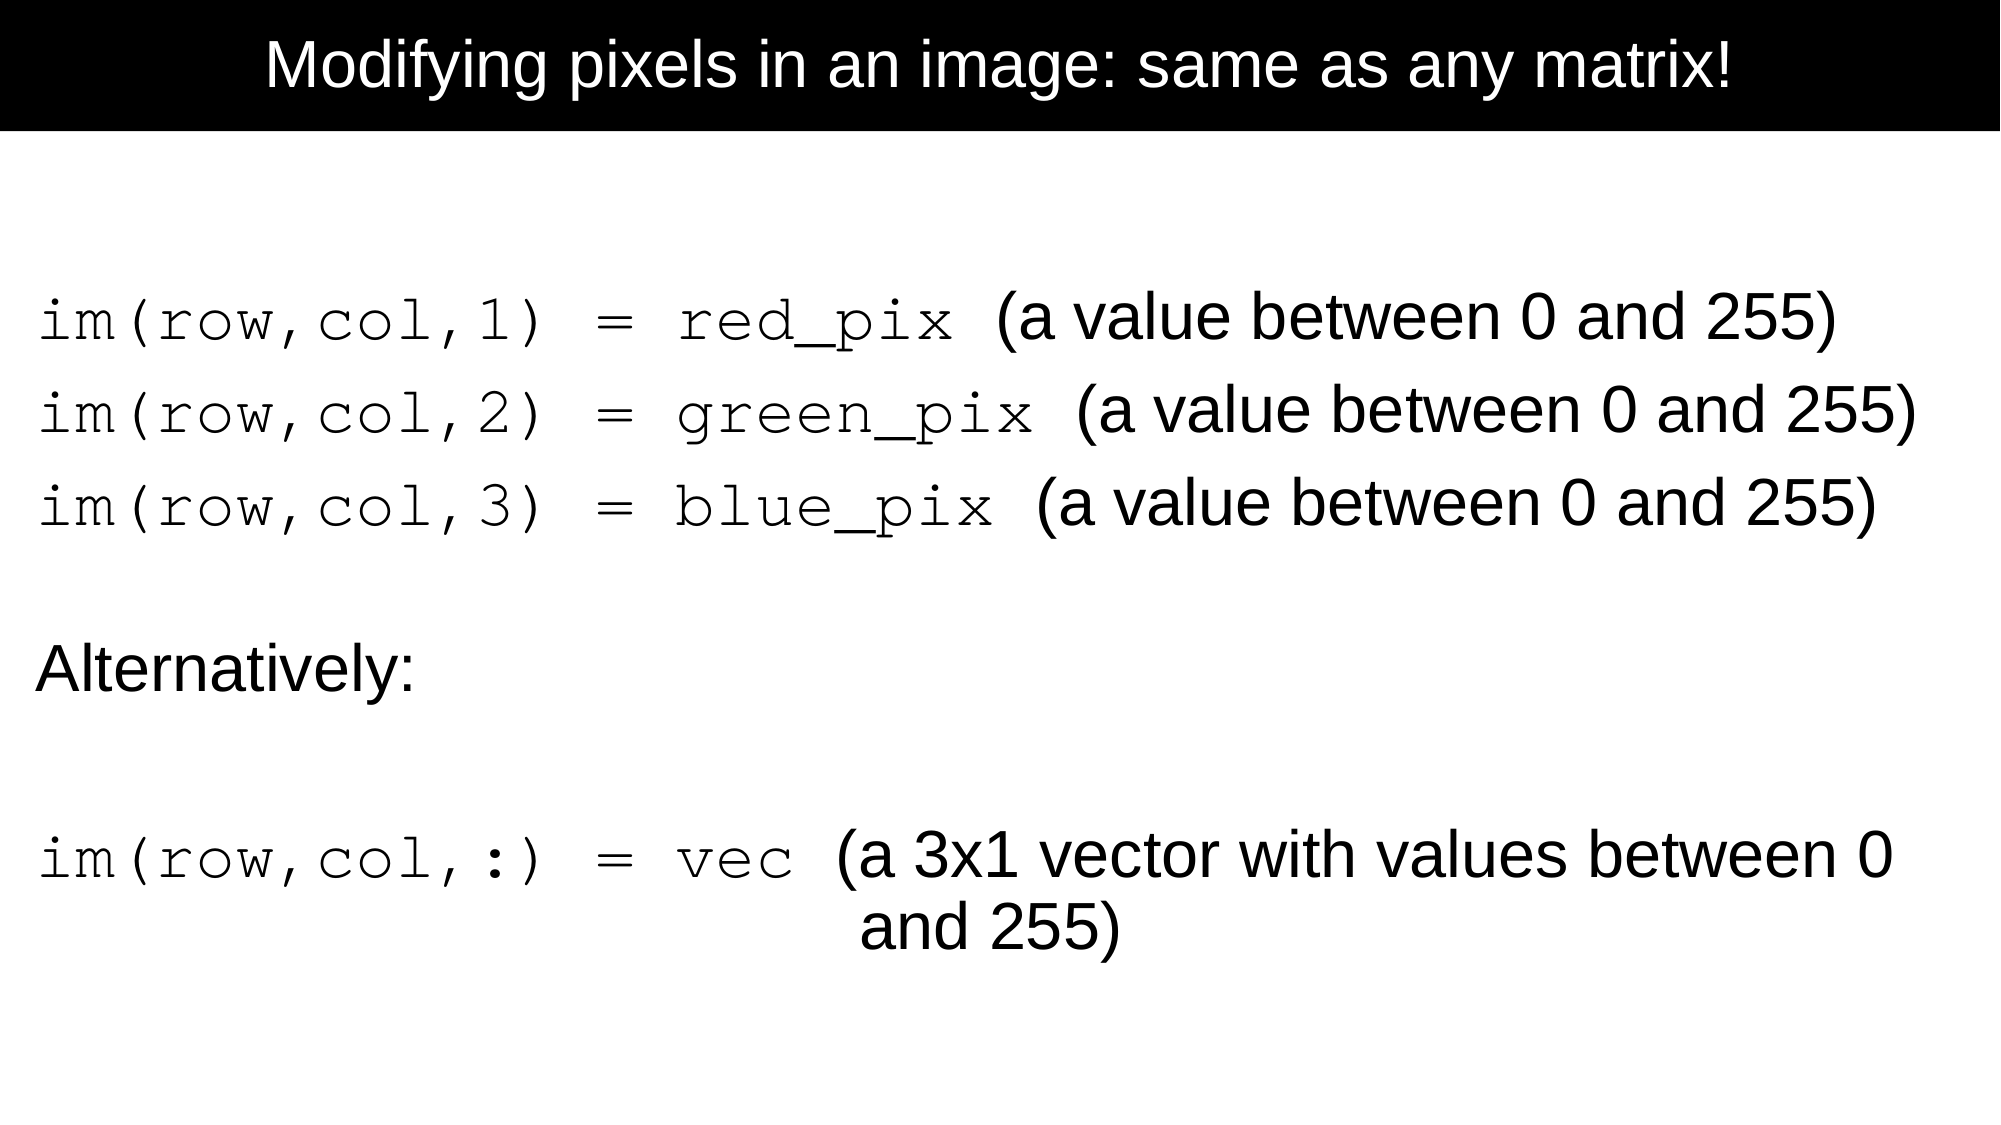

# Modifying pixels in an image: same as any matrix!

im(row,col,1) = red_pix (a value between 0 and 255)
im(row,col,2) = green_pix (a value between 0 and 255)
im(row,col,3) = blue_pix (a value between 0 and 255)

Alternatively:

im(row,col,:) = vec (a 3x1 vector with values between 0 					    and 255)